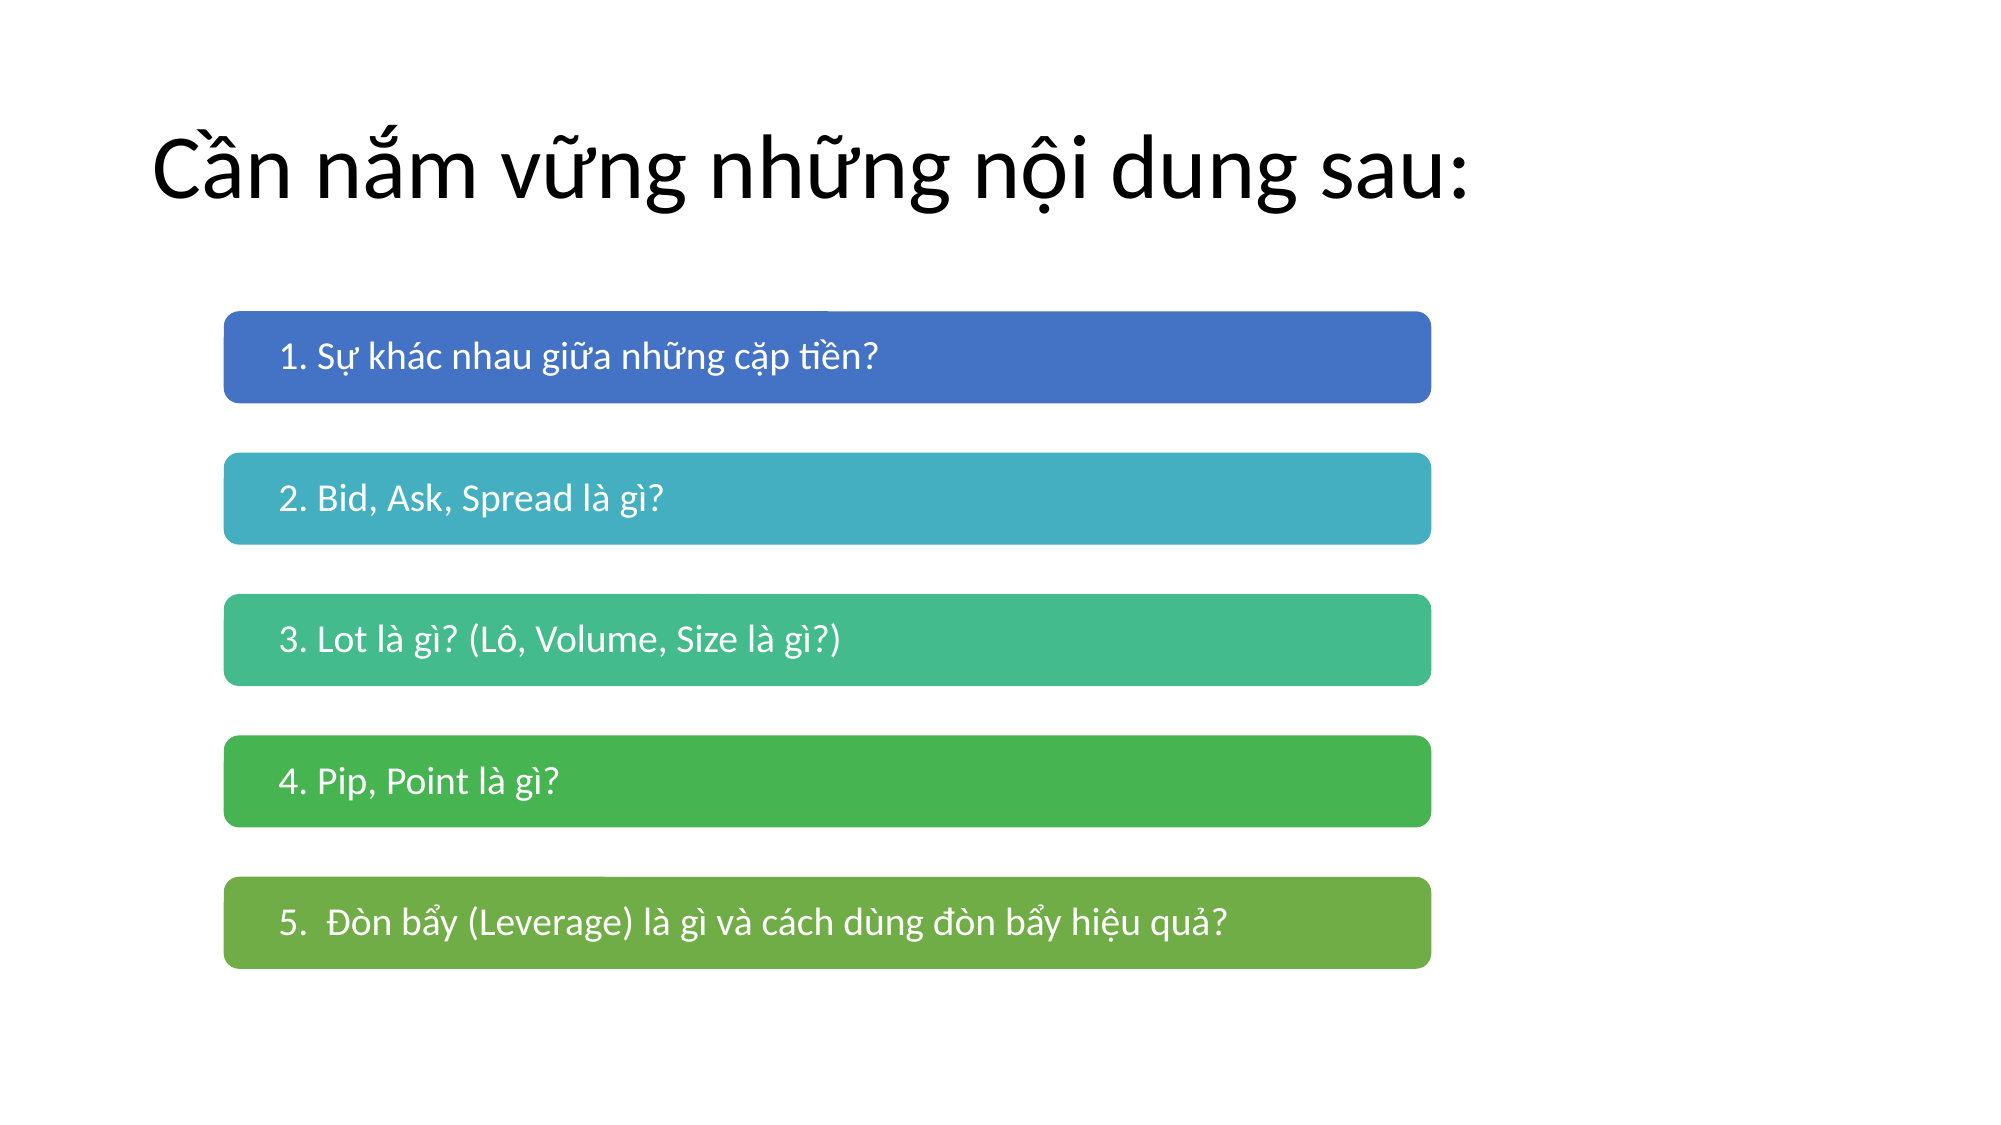

# Cần nắm vững những nội dung sau:
1. Sự khác nhau giữa những cặp tiền?
2. Bid, Ask, Spread là gì?
3. Lot là gì? (Lô, Volume, Size là gì?)
4. Pip, Point là gì?
5.  Đòn bẩy (Leverage) là gì và cách dùng đòn bẩy hiệu quả?